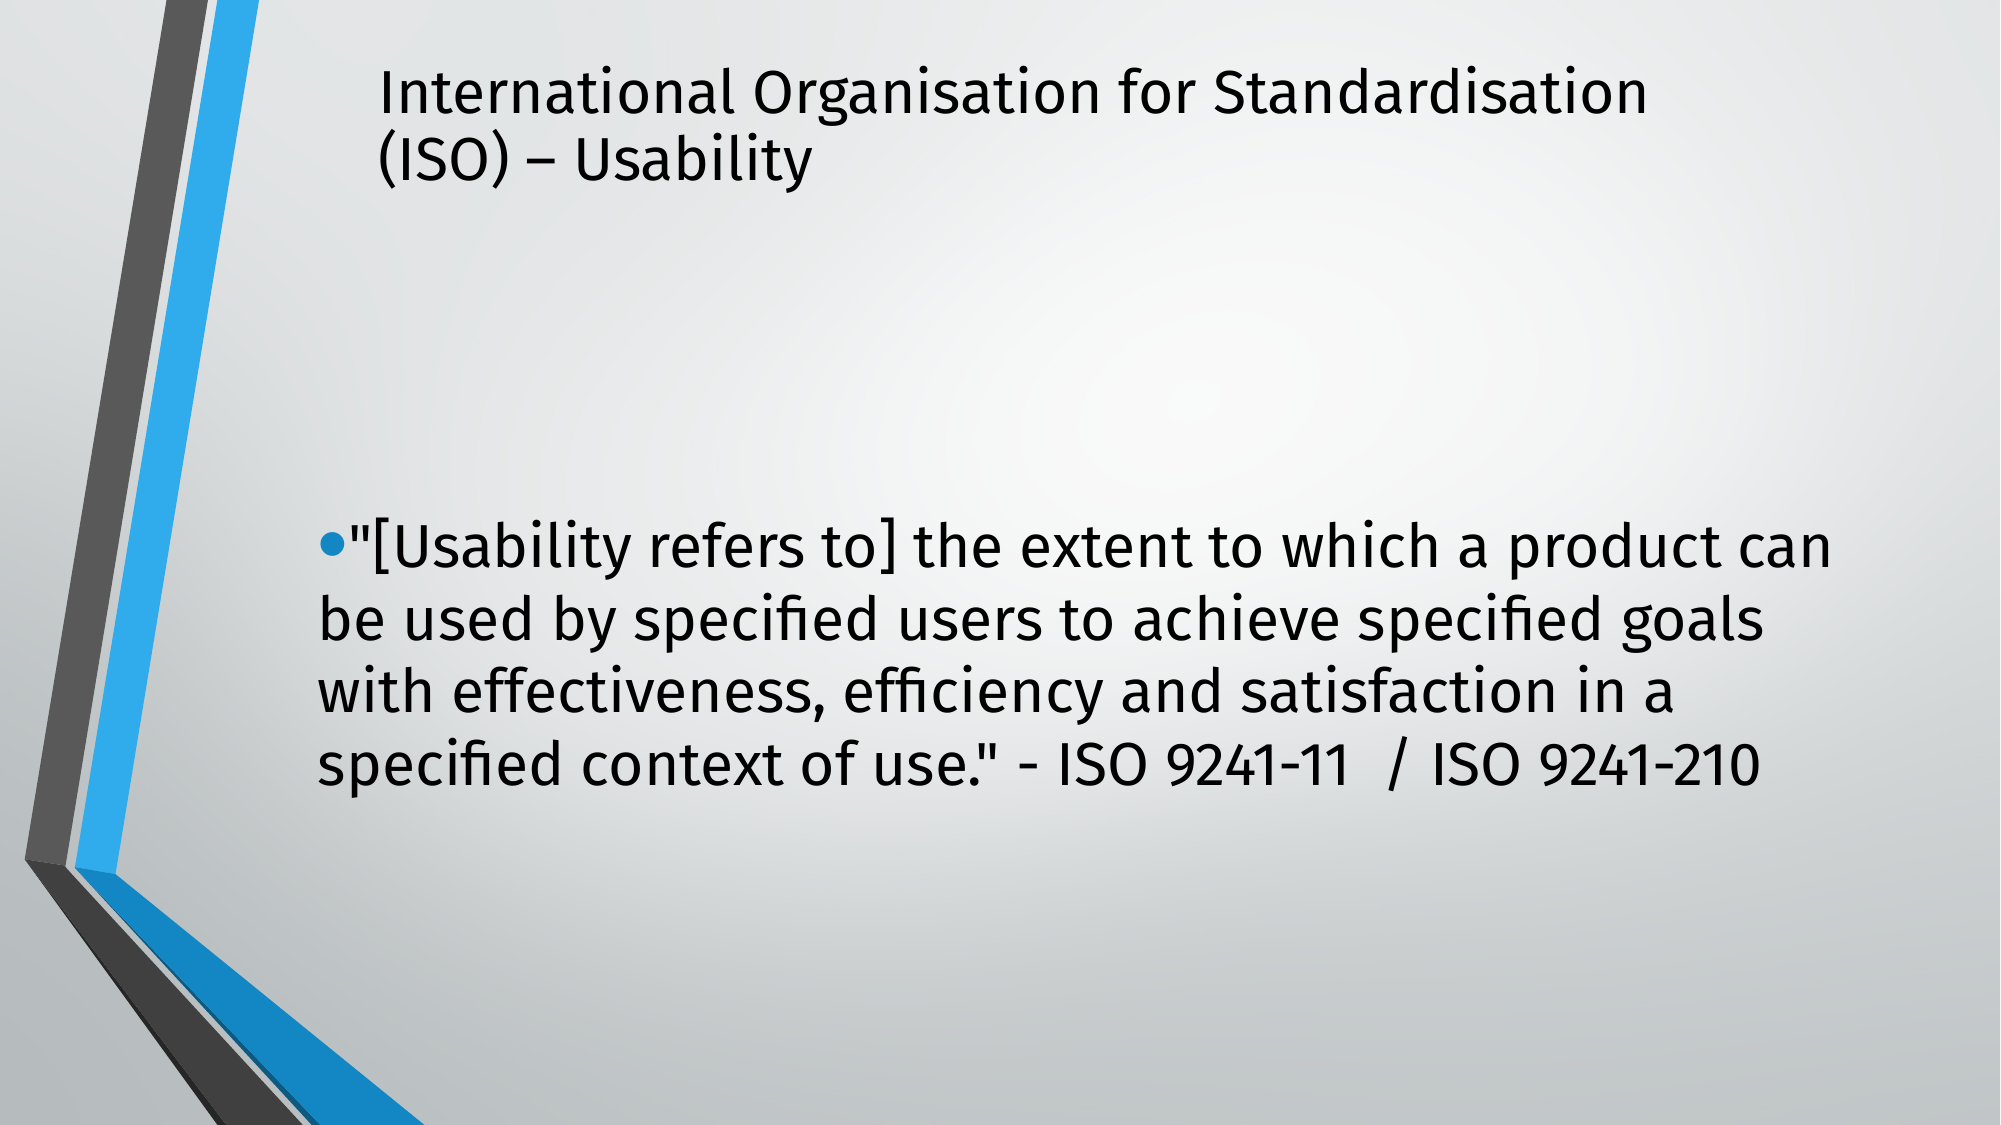

International Organisation for Standardisation (ISO) – Usability
"[Usability refers to] the extent to which a product can be used by specified users to achieve specified goals with effectiveness, efficiency and satisfaction in a specified context of use." - ISO 9241-11  / ISO 9241-210